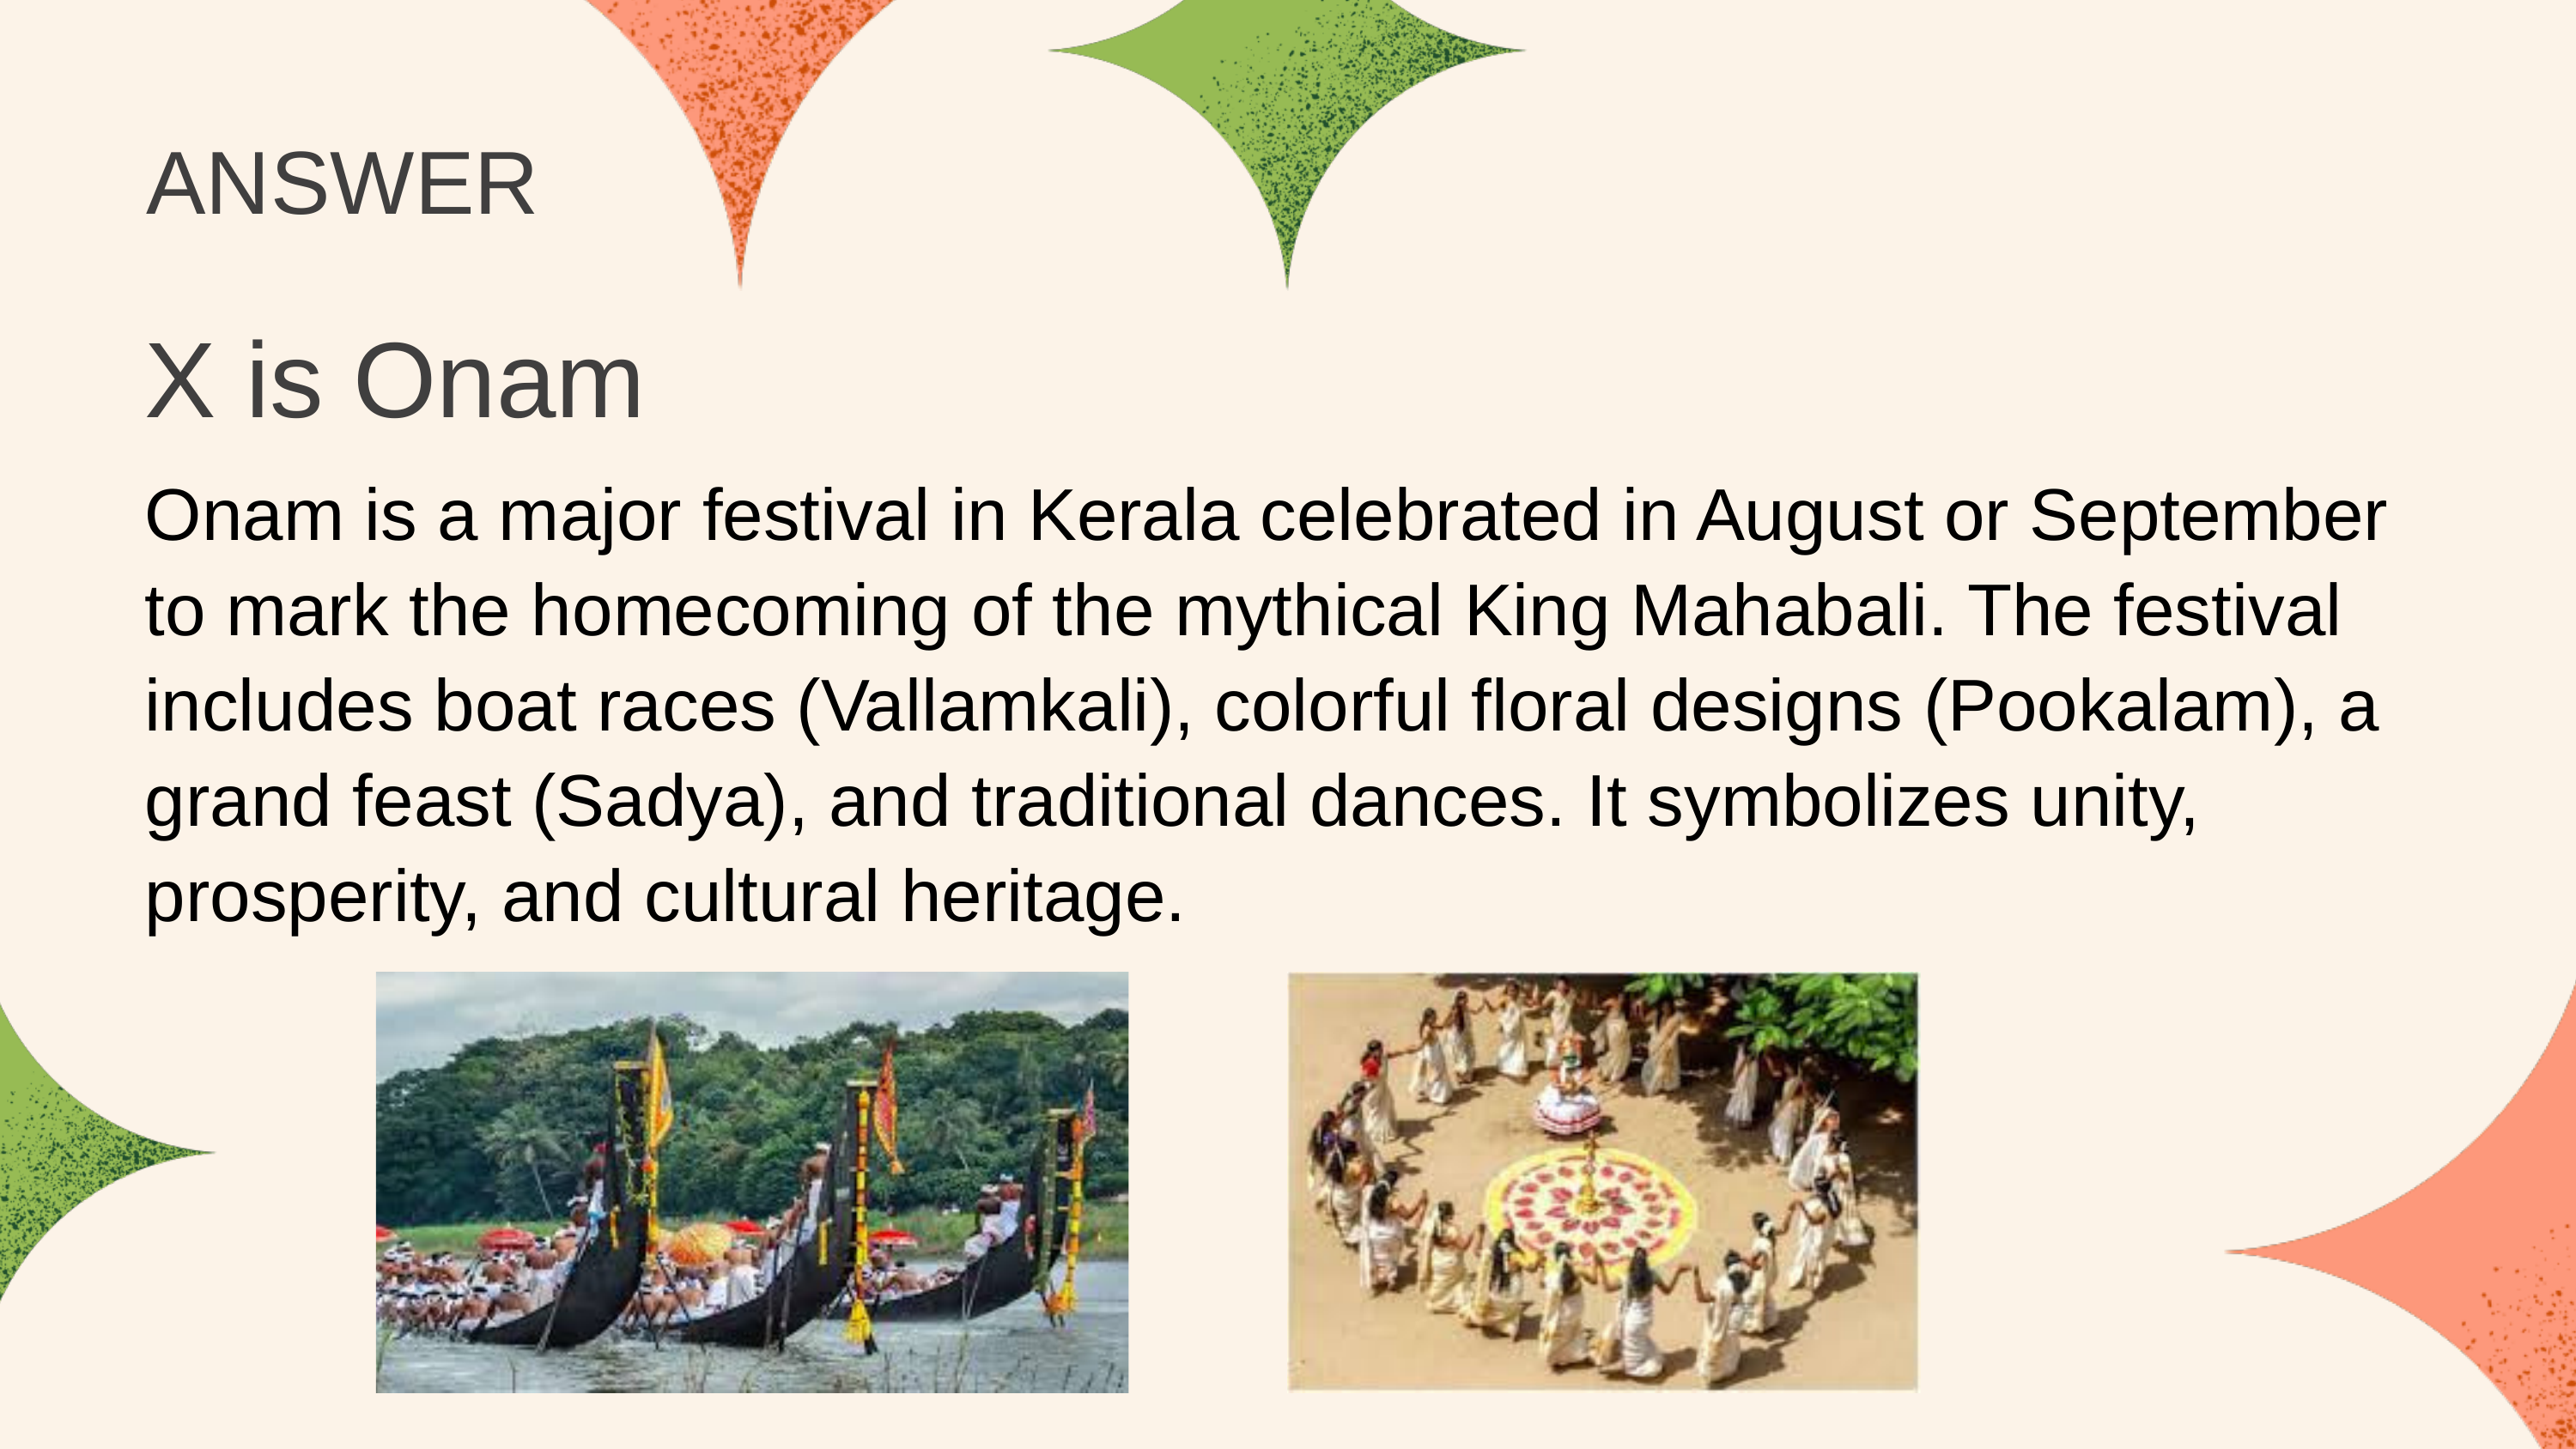

ANSWER
X is Onam
Onam is a major festival in Kerala celebrated in August or September to mark the homecoming of the mythical King Mahabali. The festival includes boat races (Vallamkali), colorful floral designs (Pookalam), a grand feast (Sadya), and traditional dances. It symbolizes unity, prosperity, and cultural heritage.